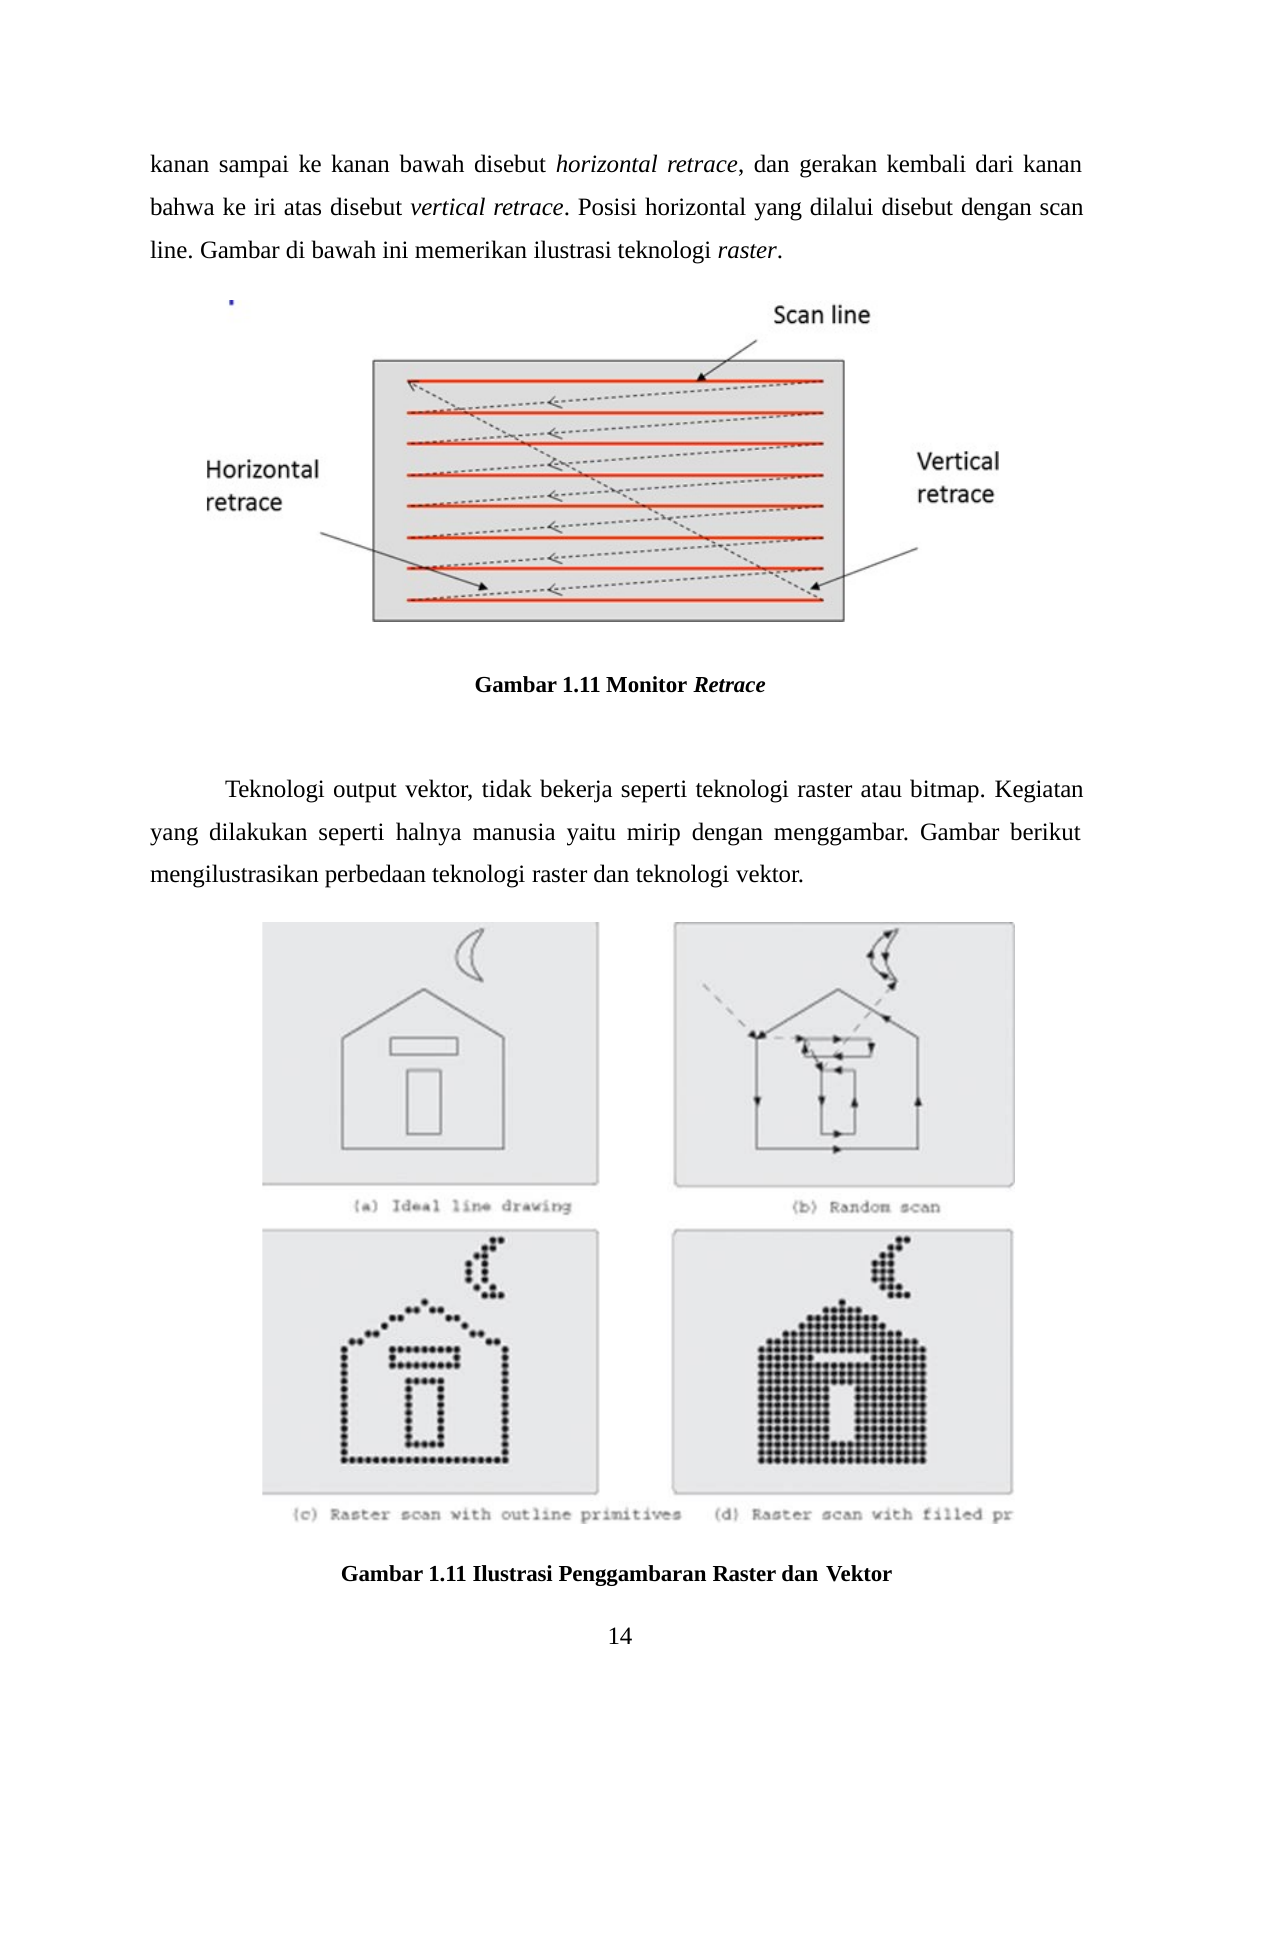

kanan sampai ke kanan bawah disebut horizontal retrace, dan gerakan kembali dari kanan  bahwa ke iri atas disebut vertical retrace. Posisi horizontal yang dilalui disebut dengan scan  line. Gambar di bawah ini memerikan ilustrasi teknologi raster.

Gambar 1.11 Monitor Retrace

Teknologi output vektor, tidak bekerja seperti teknologi raster atau bitmap. Kegiatan  yang dilakukan seperti halnya manusia yaitu mirip dengan menggambar. Gambar berikut  mengilustrasikan perbedaan teknologi raster dan teknologi vektor.

Gambar 1.11 Ilustrasi Penggambaran Raster dan Vektor
14